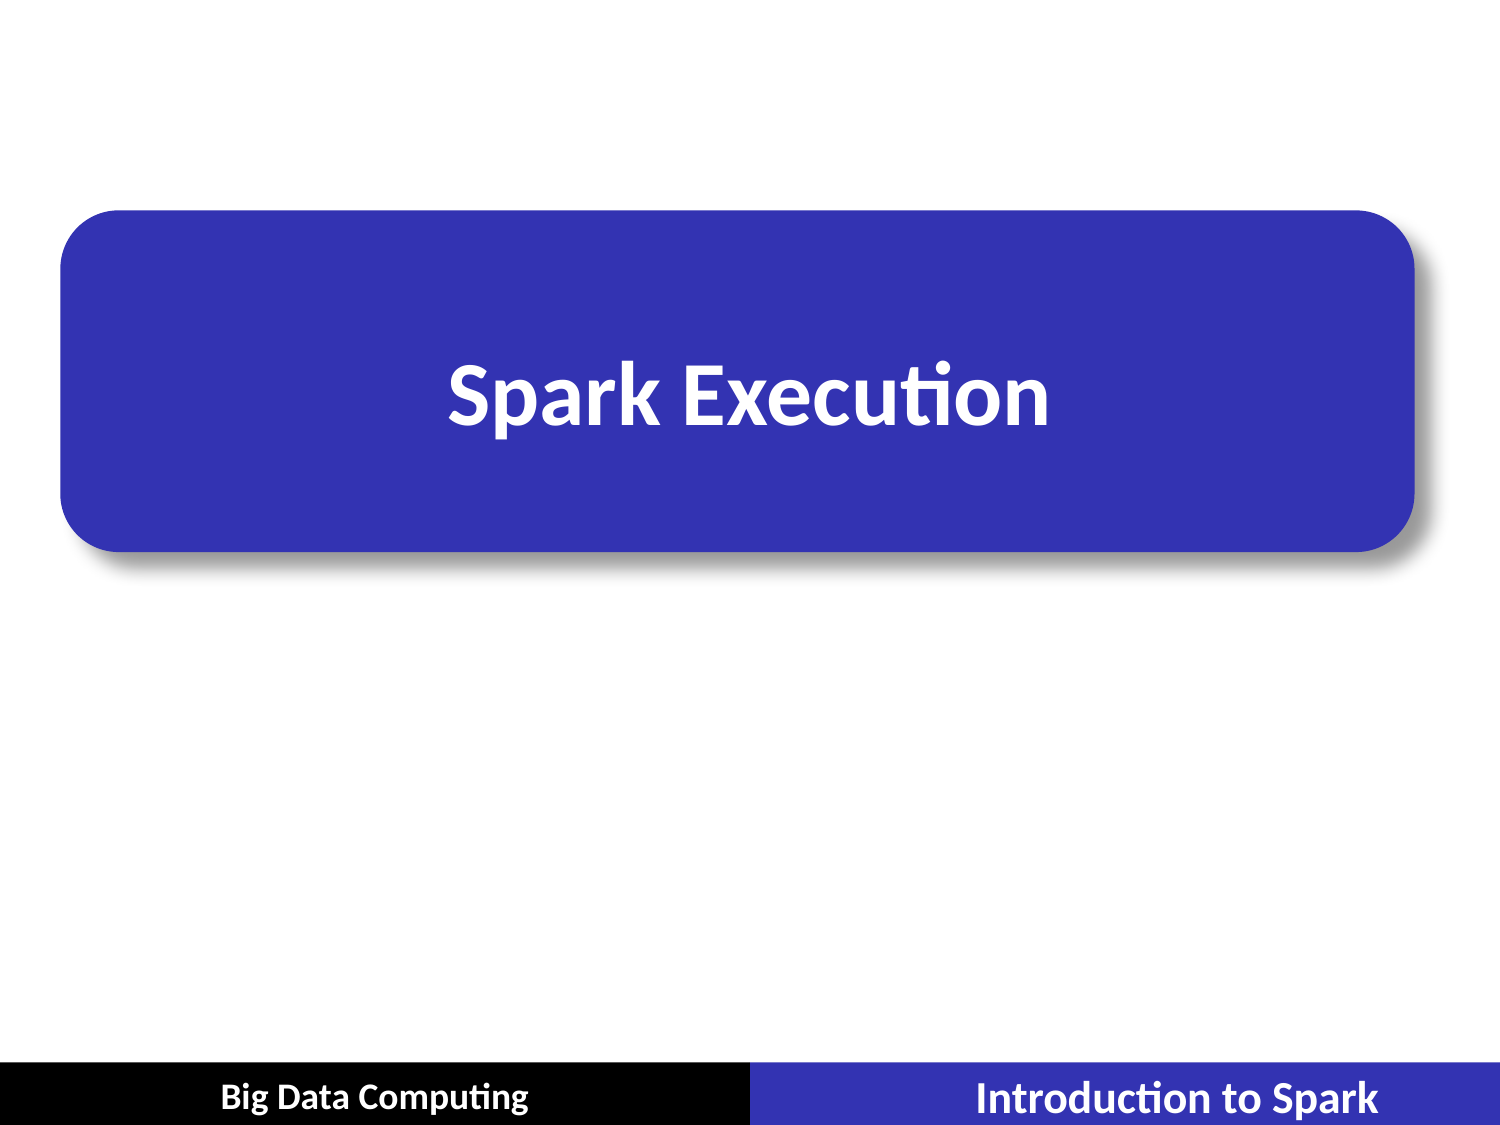

# Spark Execution
Introduction to Spark
Big Data Computing